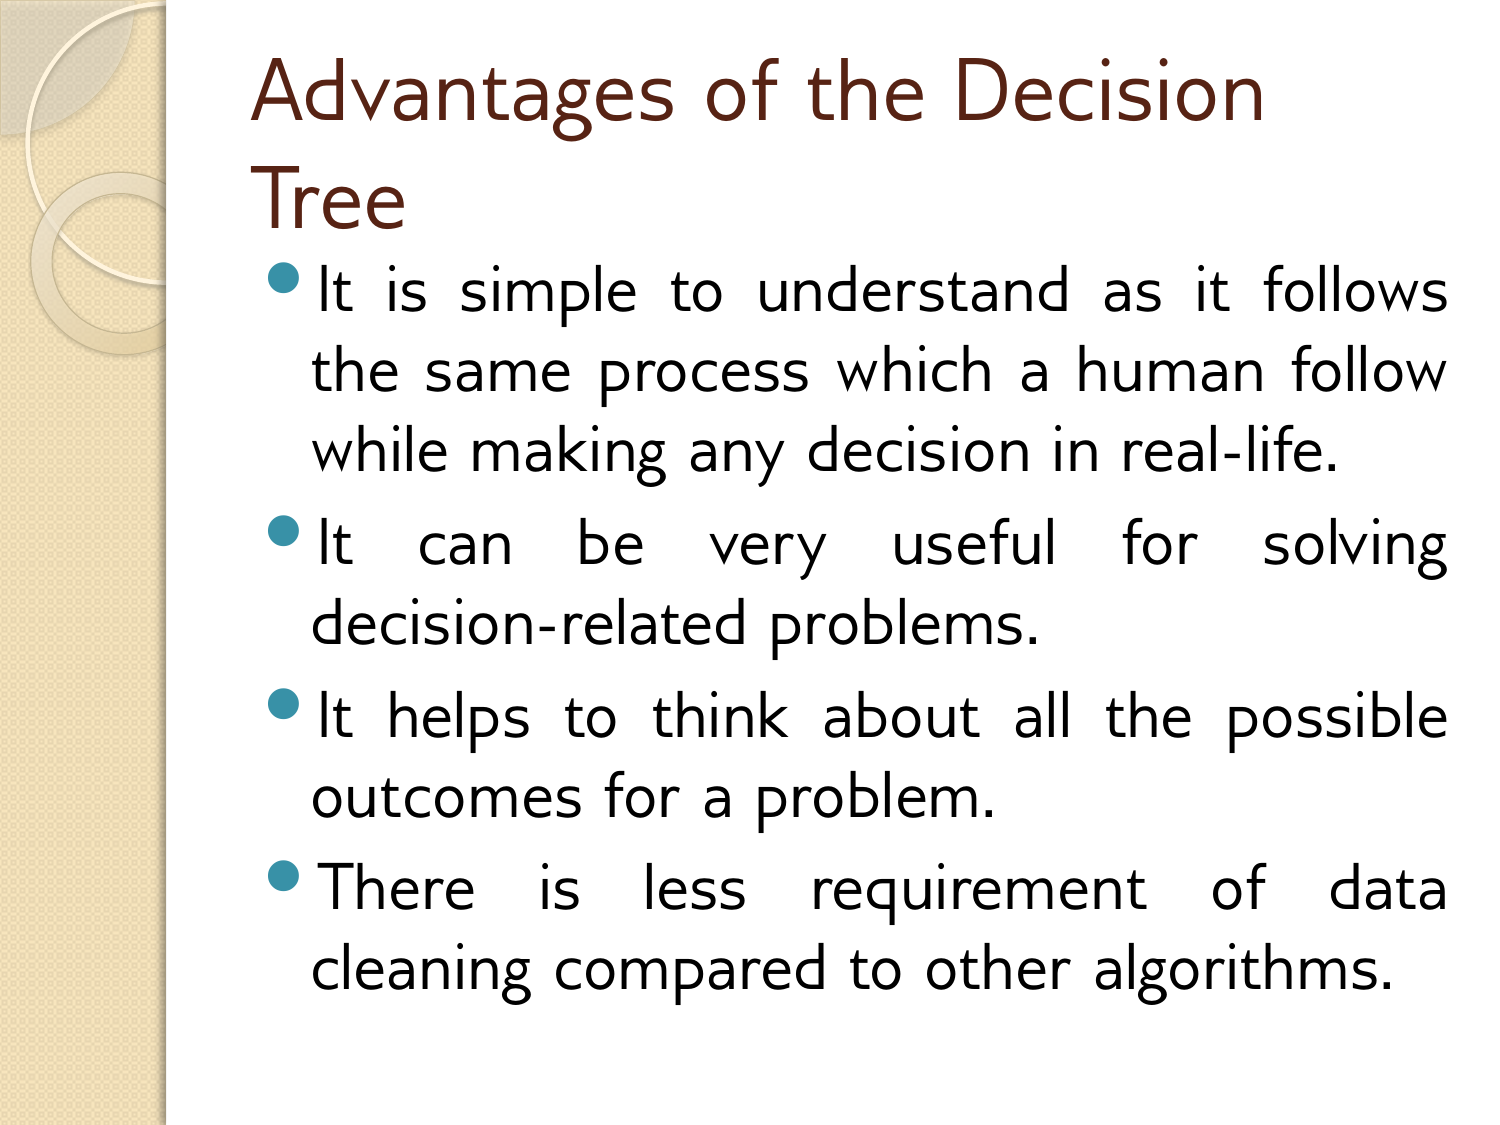

# Advantages of the Decision Tree
It is simple to understand as it follows the same process which a human follow while making any decision in real-life.
It can be very useful for solving decision-related problems.
It helps to think about all the possible outcomes for a problem.
There is less requirement of data cleaning compared to other algorithms.